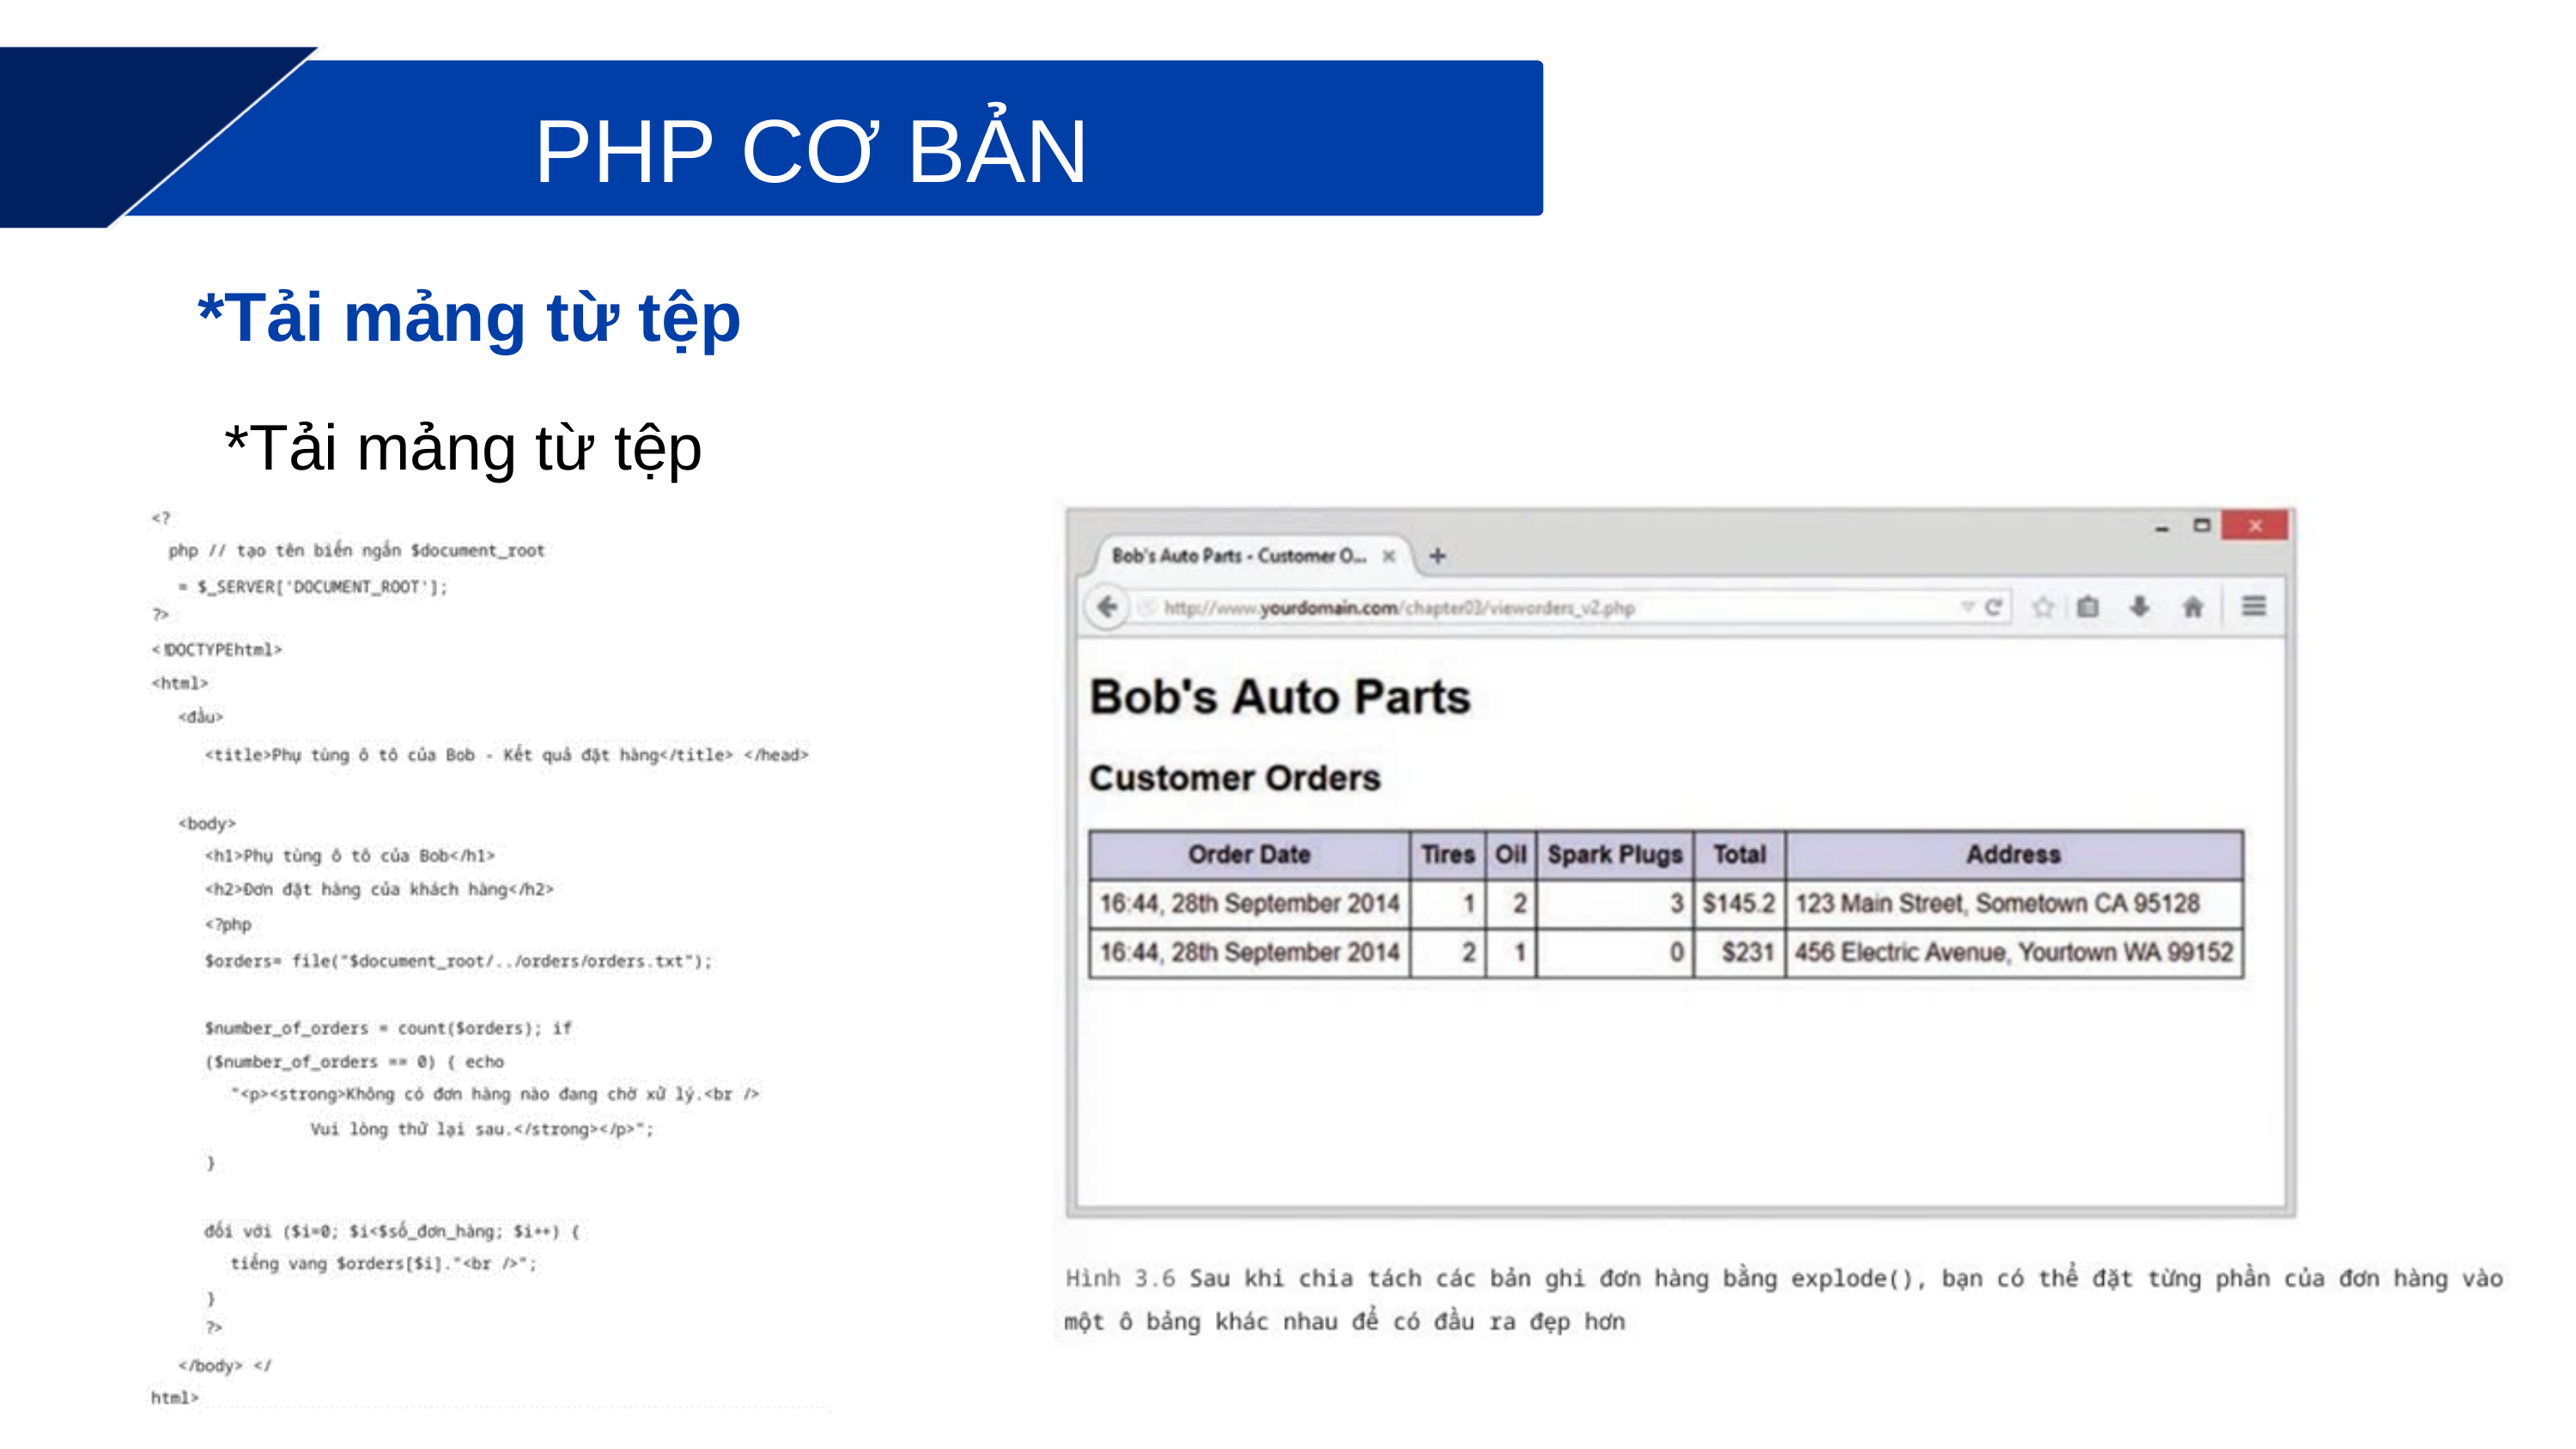

PHP CƠ BẢN

*Tải mảng từ tệp

*Tải mảng từ tệp